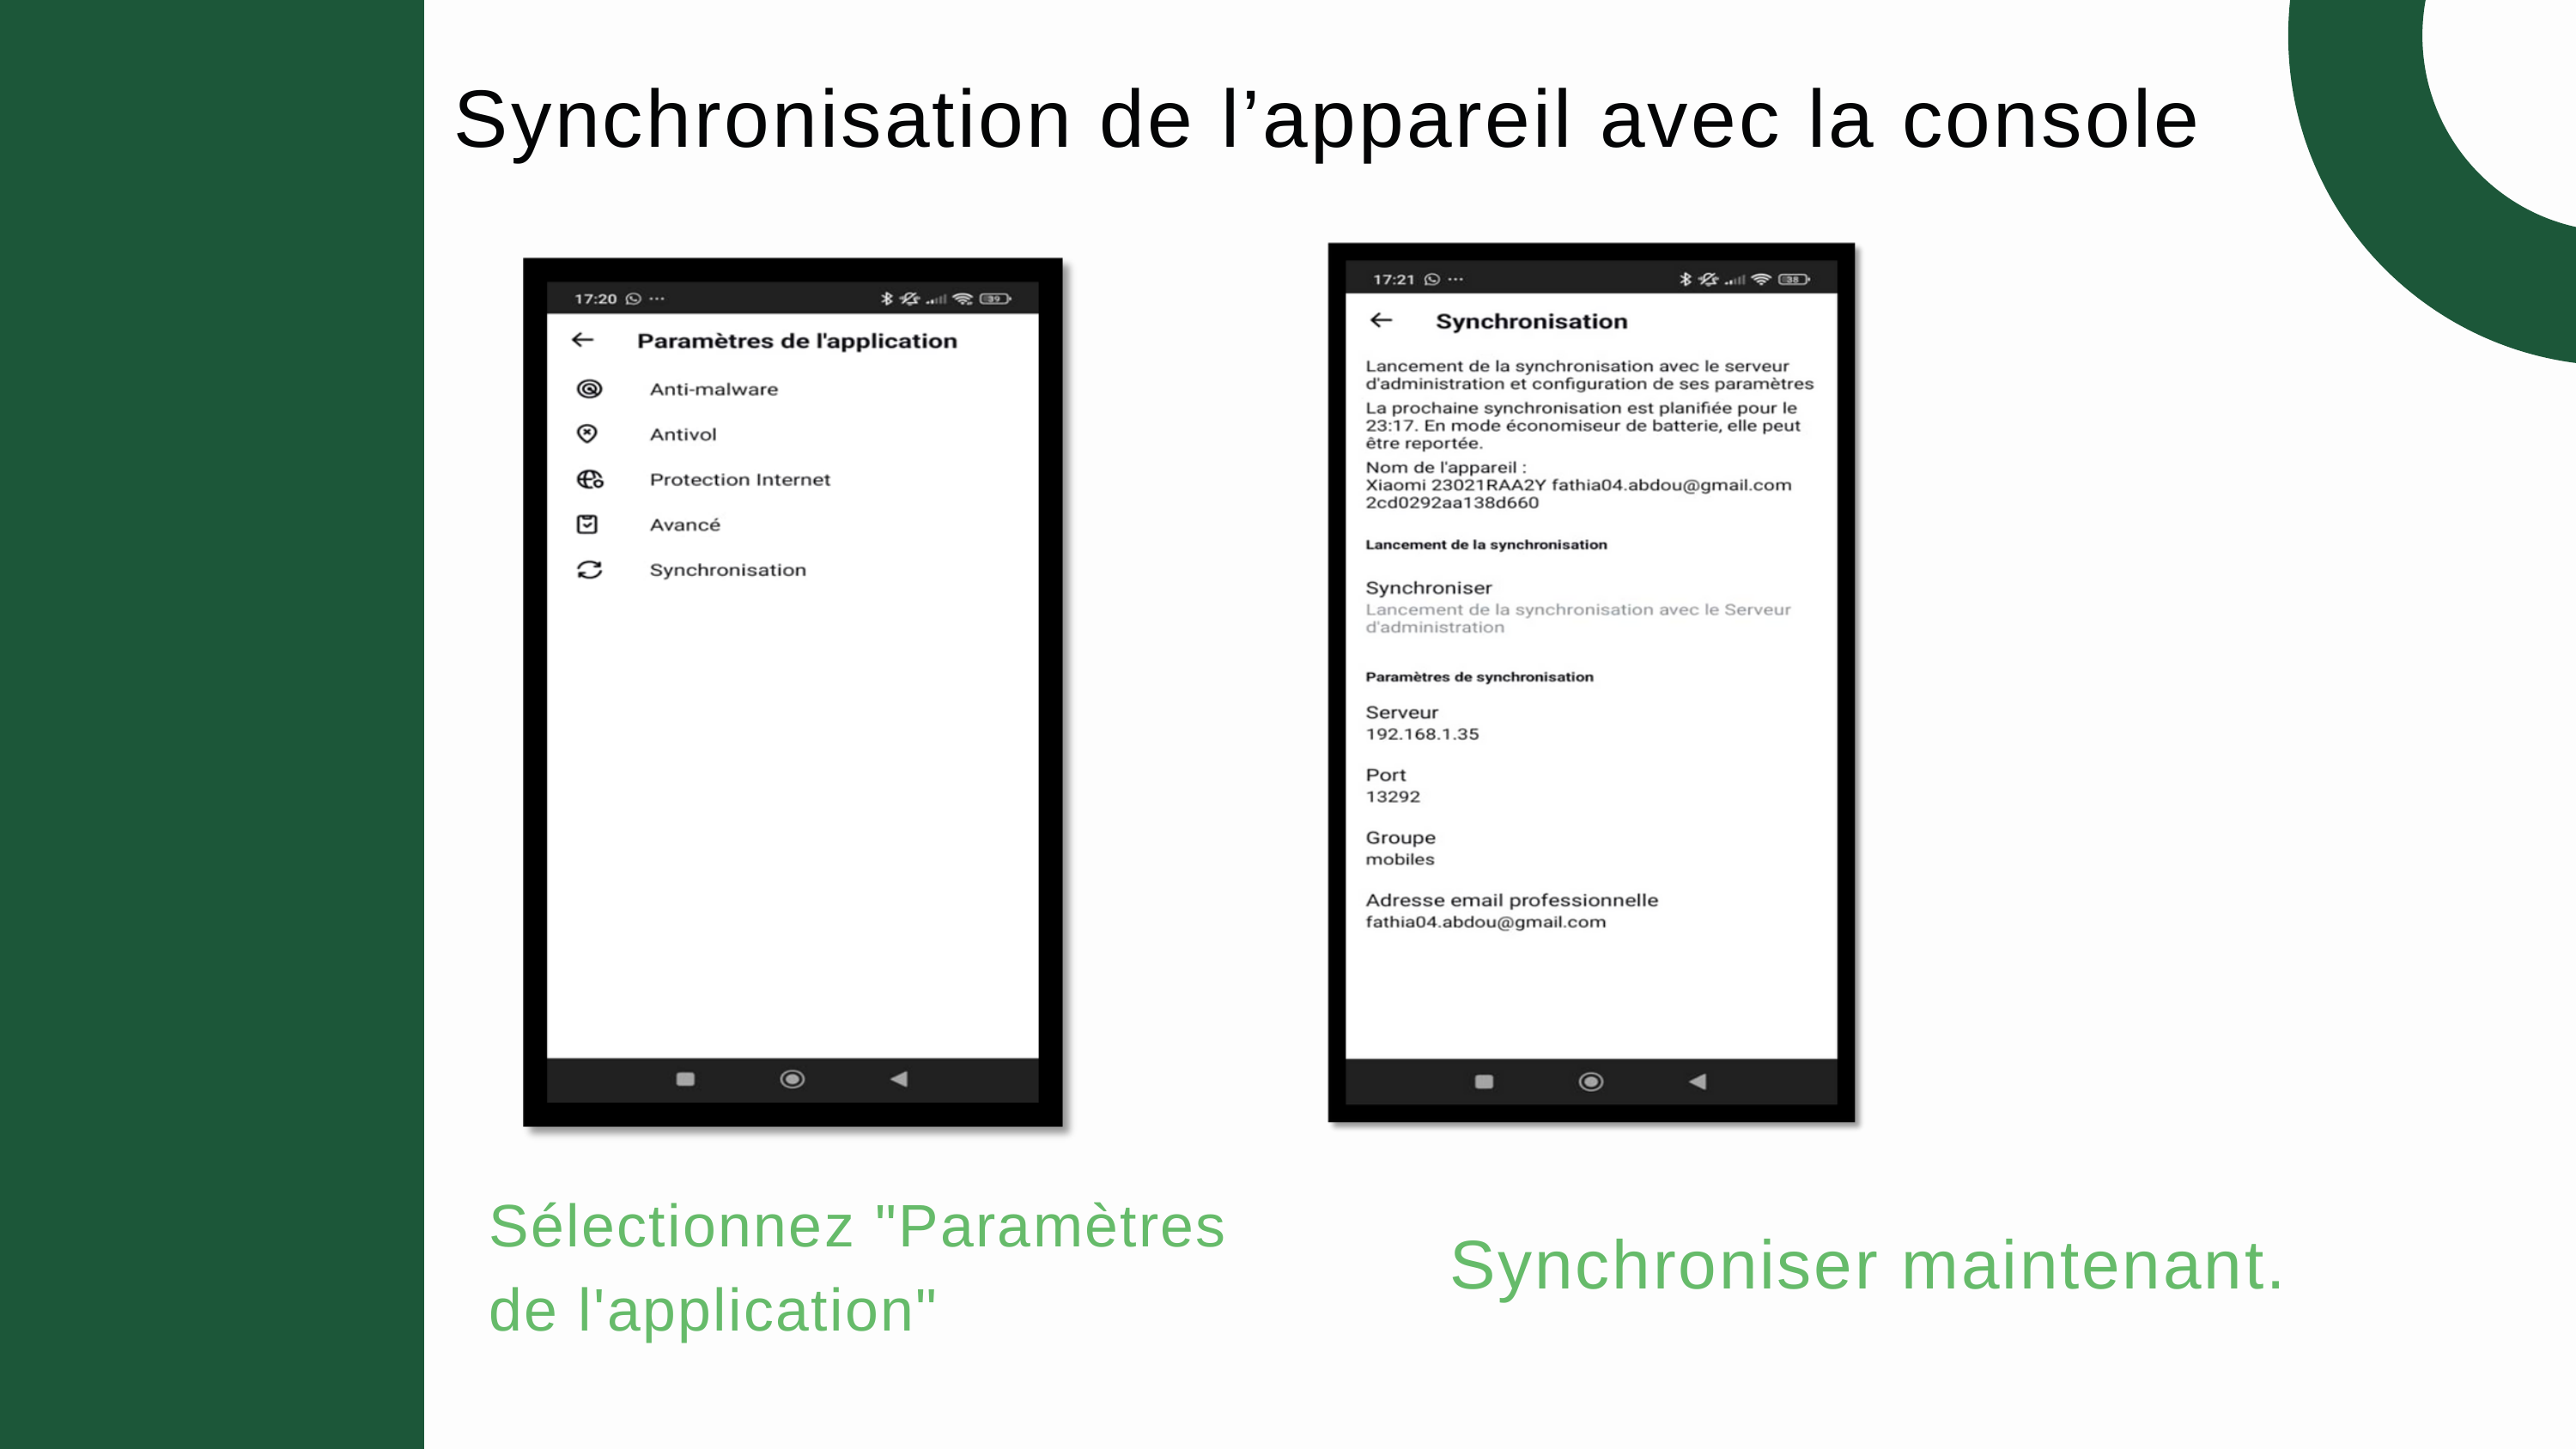

Synchronisation de l’appareil avec la console

Sélectionnez "Paramètres de l'application"
Synchroniser maintenant.